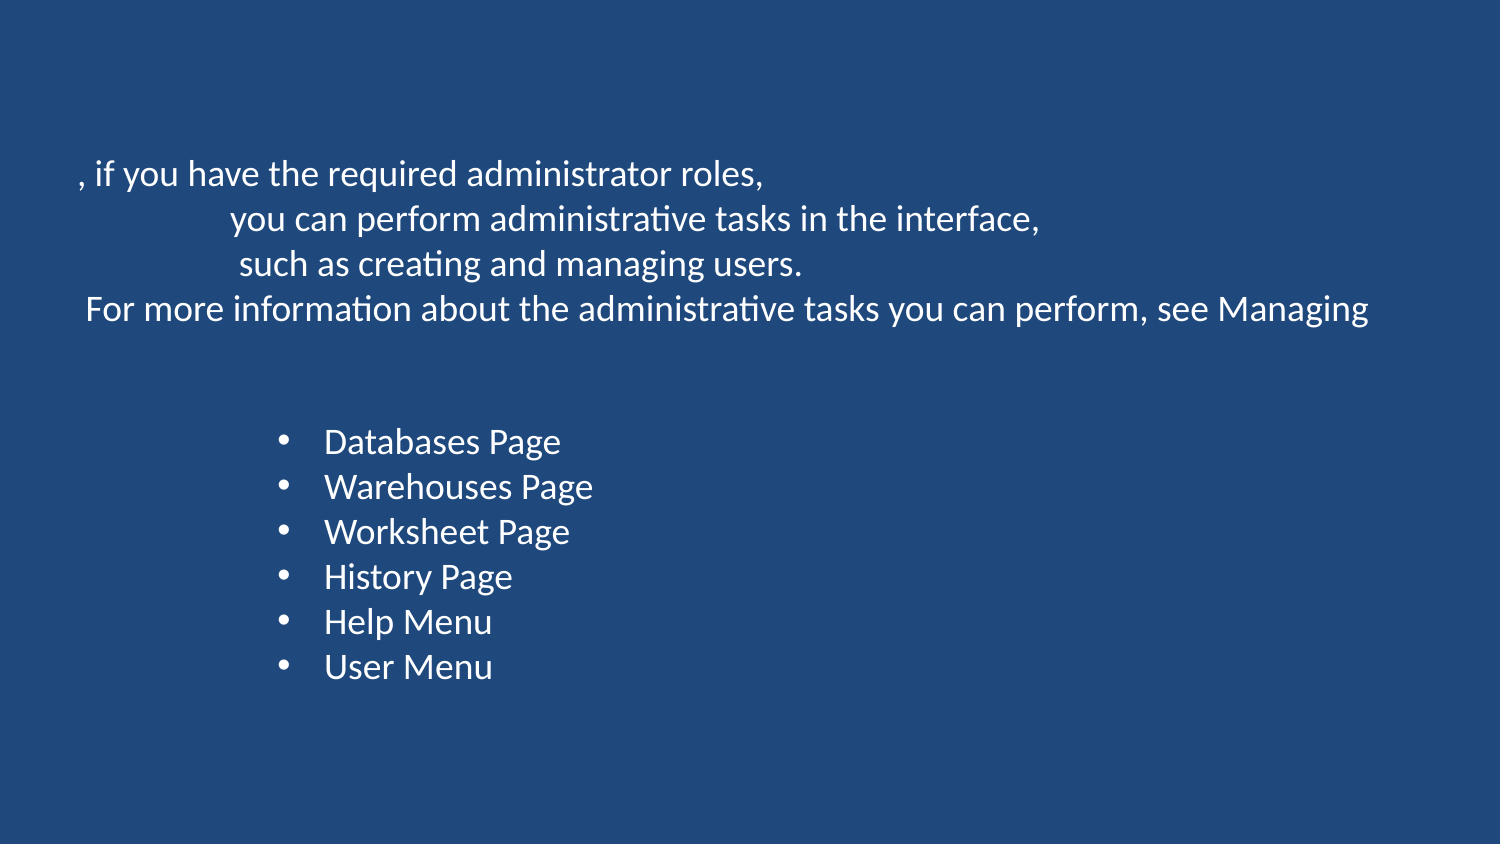

#

, if you have the required administrator roles,
                  you can perform administrative tasks in the interface,
                   such as creating and managing users.
 For more information about the administrative tasks you can perform, see Managing
Databases Page
Warehouses Page
Worksheet Page
History Page
Help Menu
User Menu